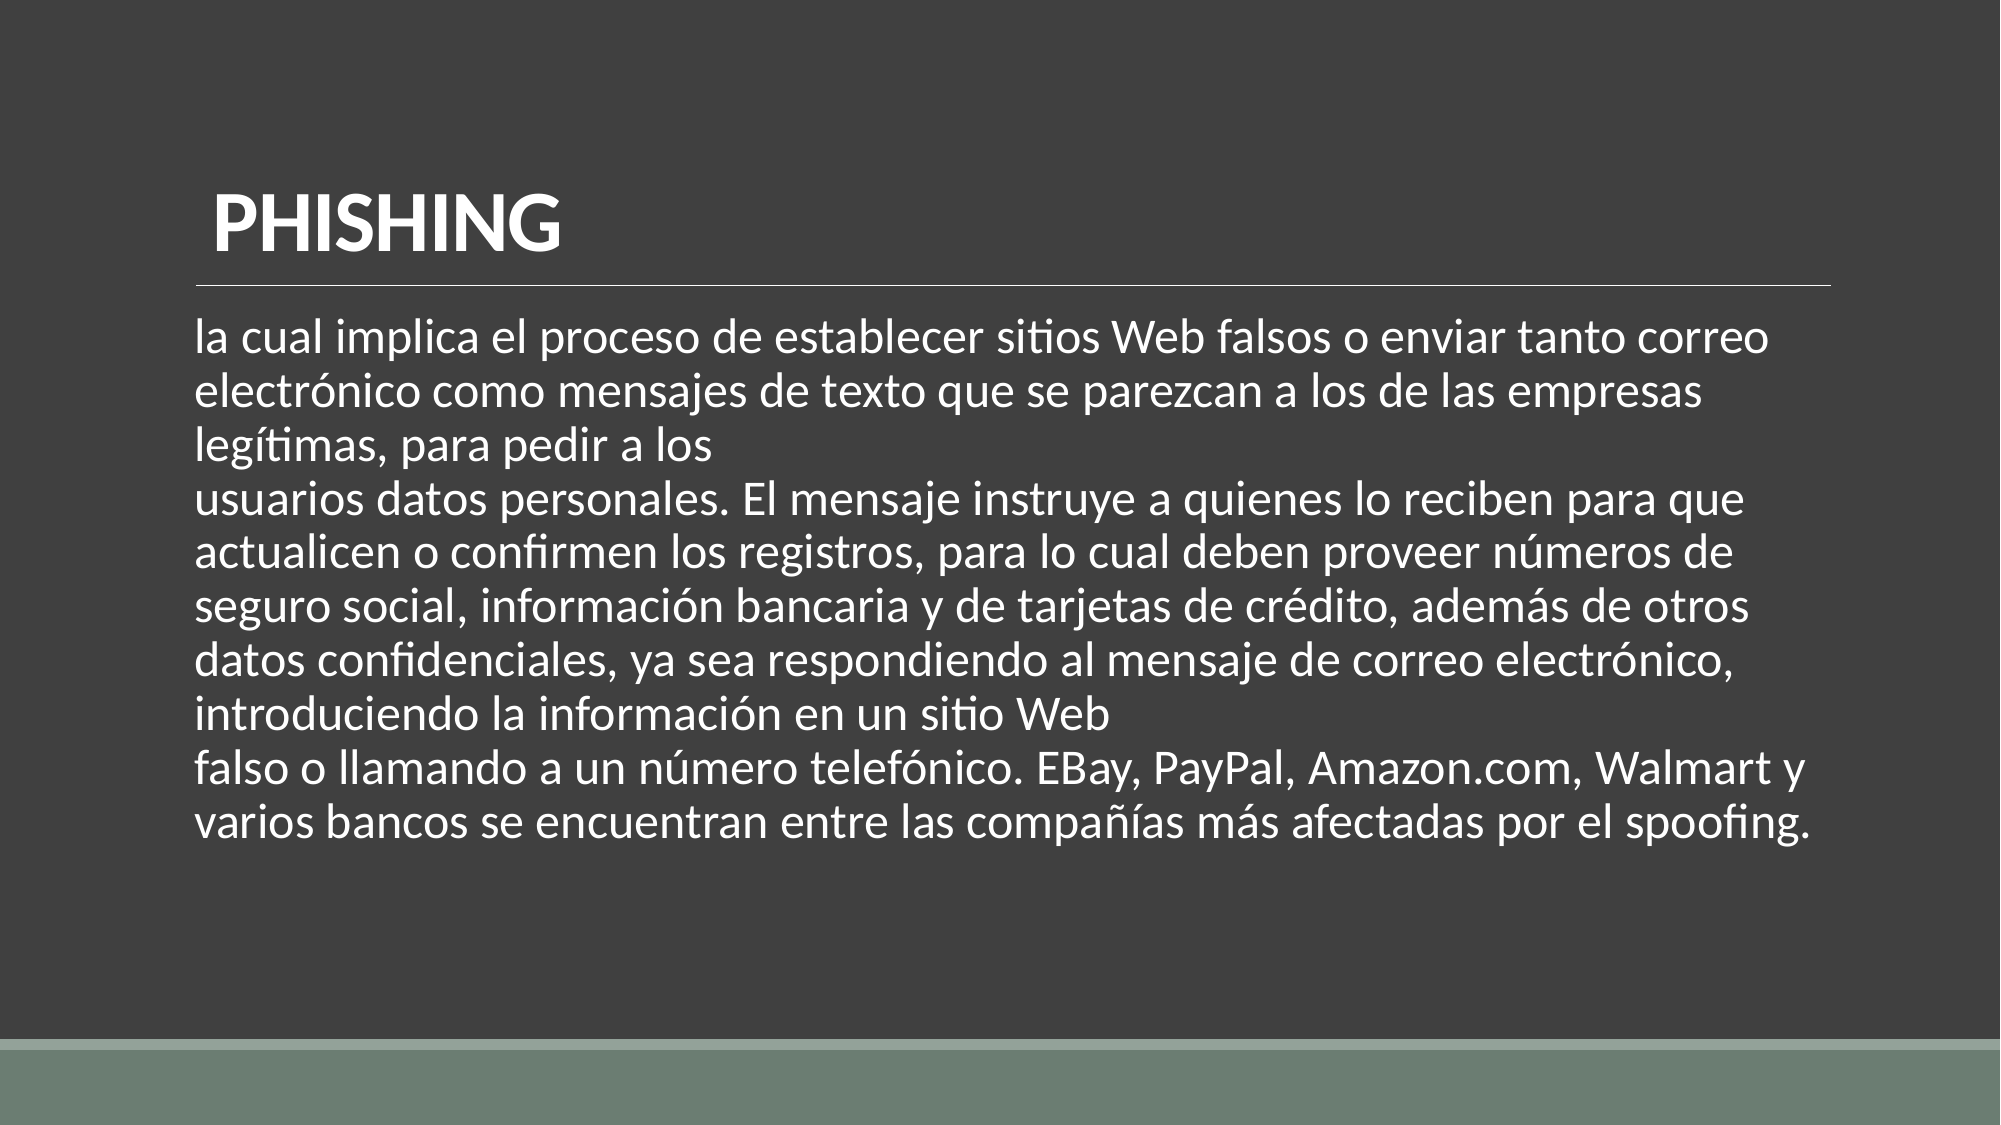

# PHISHING
la cual implica el proceso de establecer sitios Web falsos o enviar tanto correo electrónico como mensajes de texto que se parezcan a los de las empresas legítimas, para pedir a los
usuarios datos personales. El mensaje instruye a quienes lo reciben para que actualicen o confirmen los registros, para lo cual deben proveer números de seguro social, información bancaria y de tarjetas de crédito, además de otros datos confidenciales, ya sea respondiendo al mensaje de correo electrónico, introduciendo la información en un sitio Web
falso o llamando a un número telefónico. EBay, PayPal, Amazon.com, Walmart y varios bancos se encuentran entre las compañías más afectadas por el spoofing.